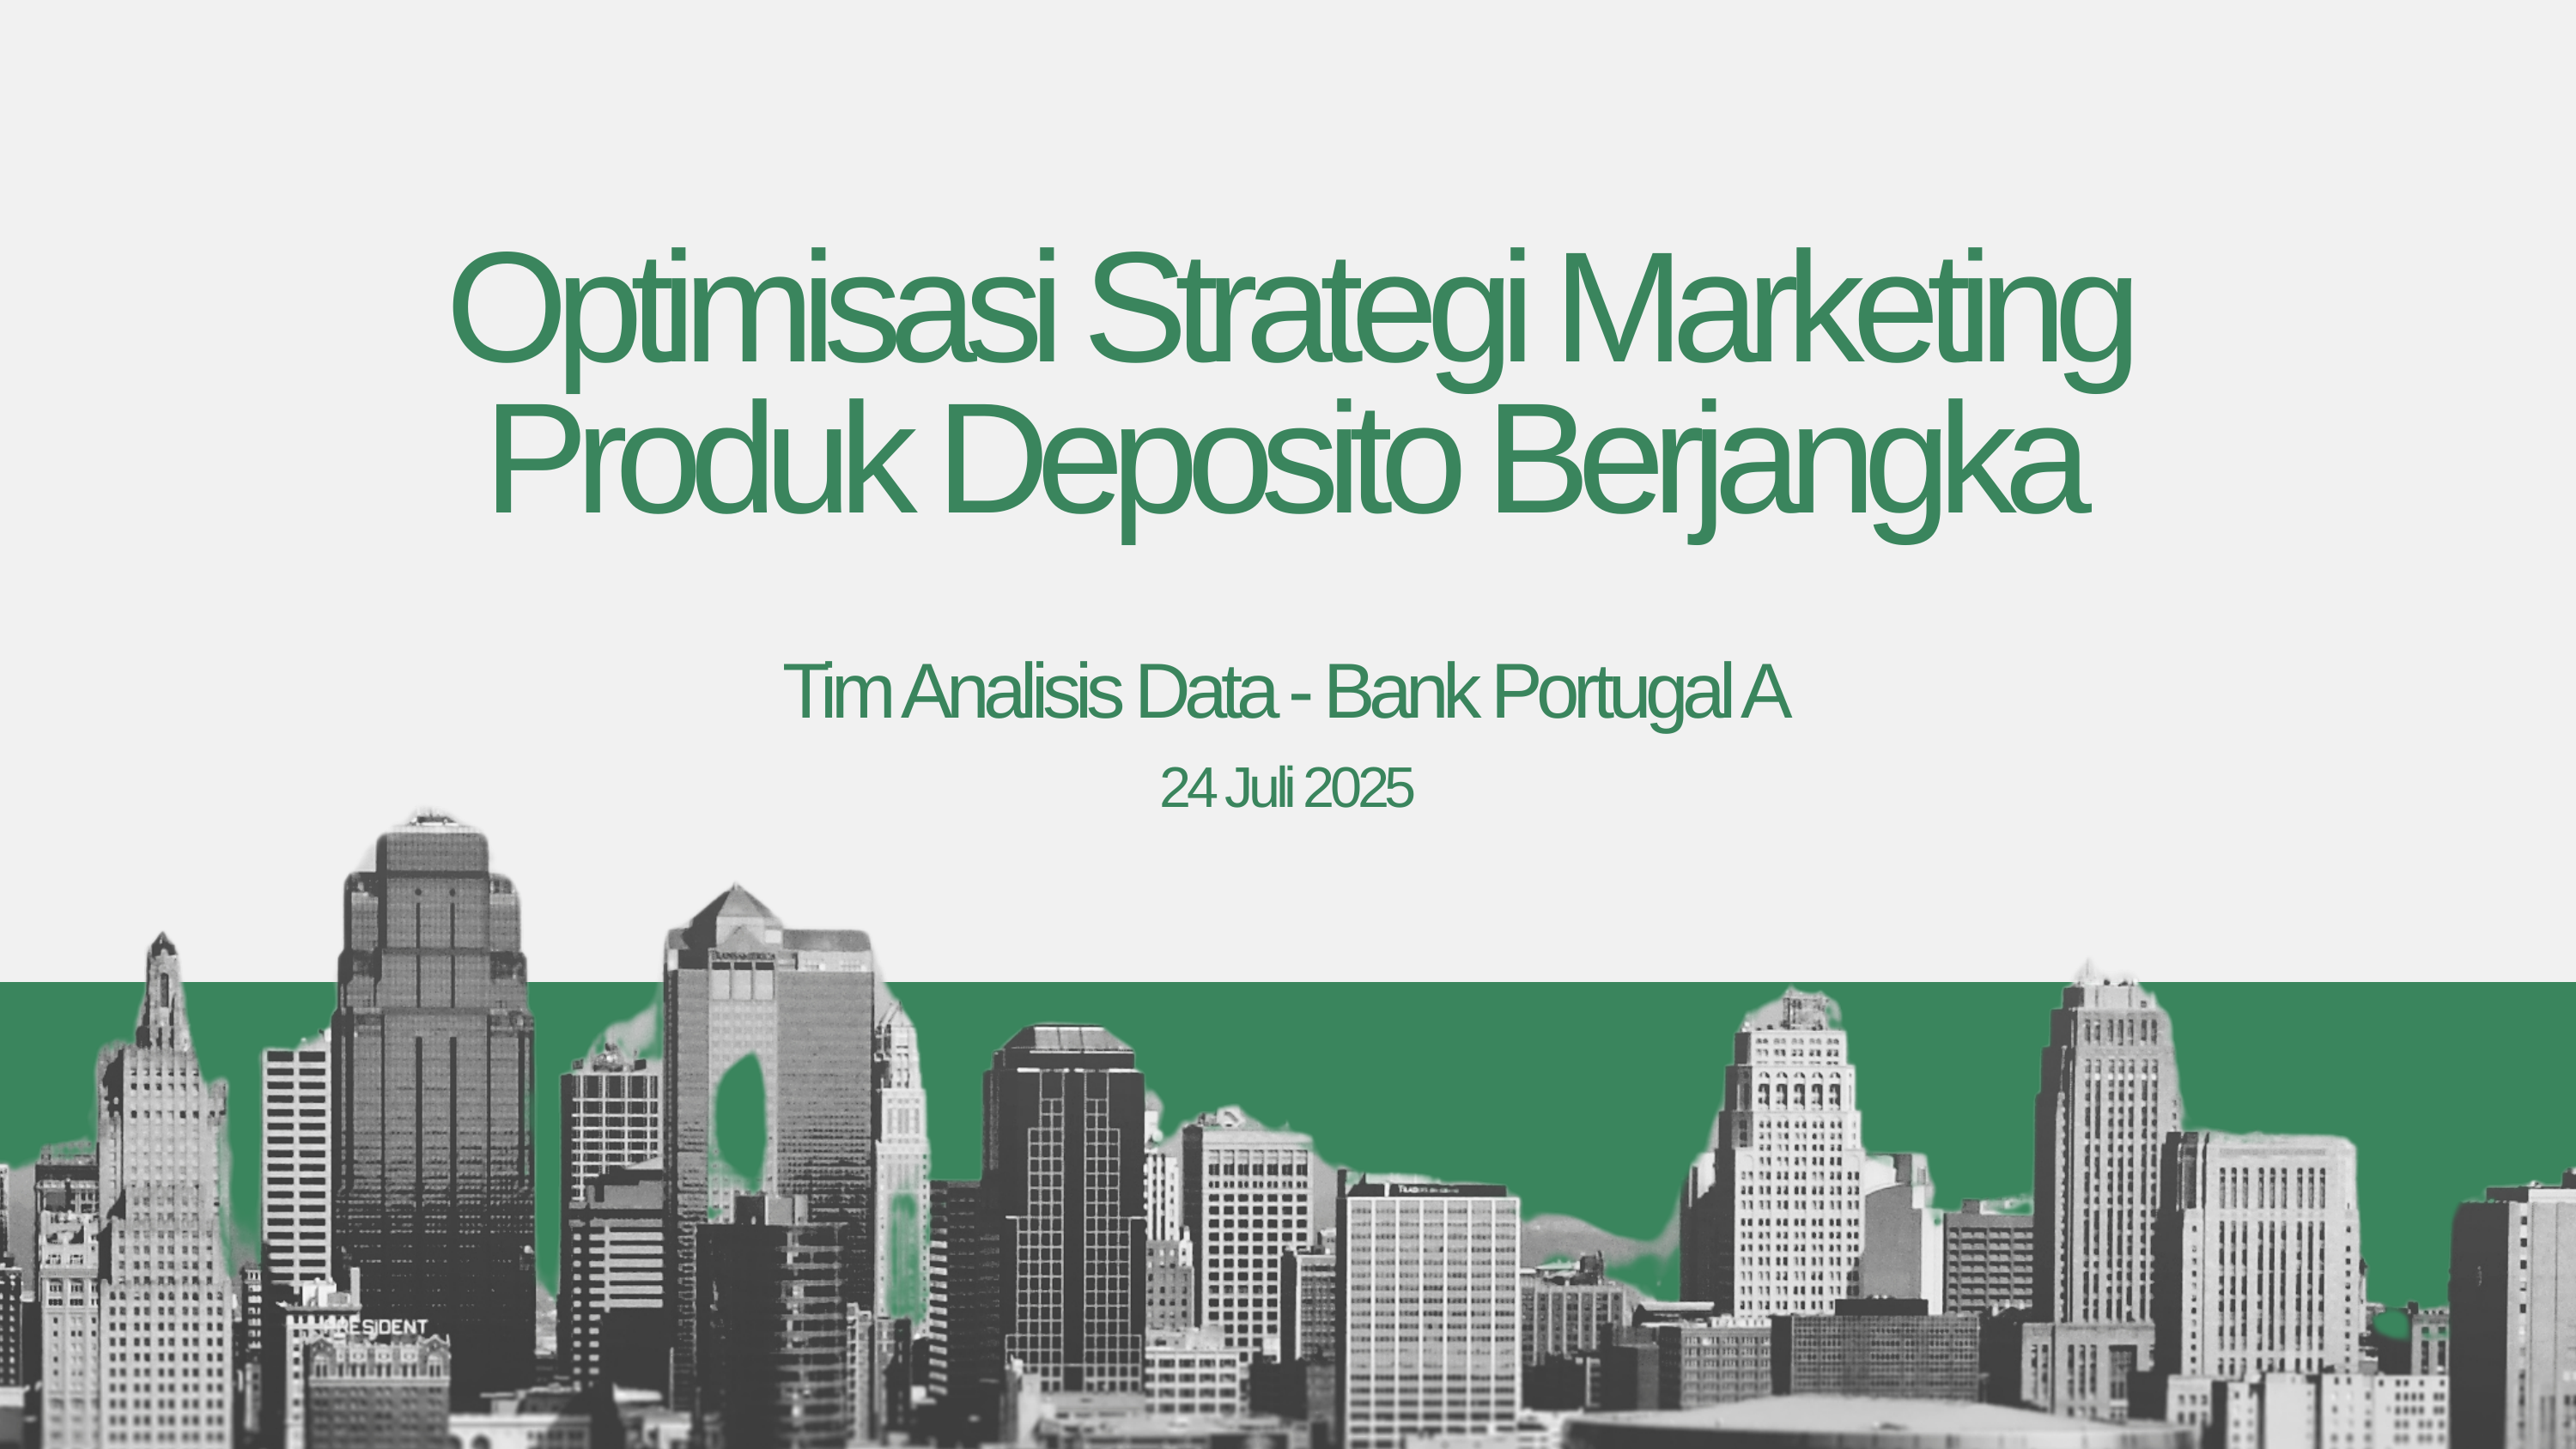

Optimisasi Strategi Marketing Produk Deposito Berjangka
Tim Analisis Data - Bank Portugal A

24 Juli 2025